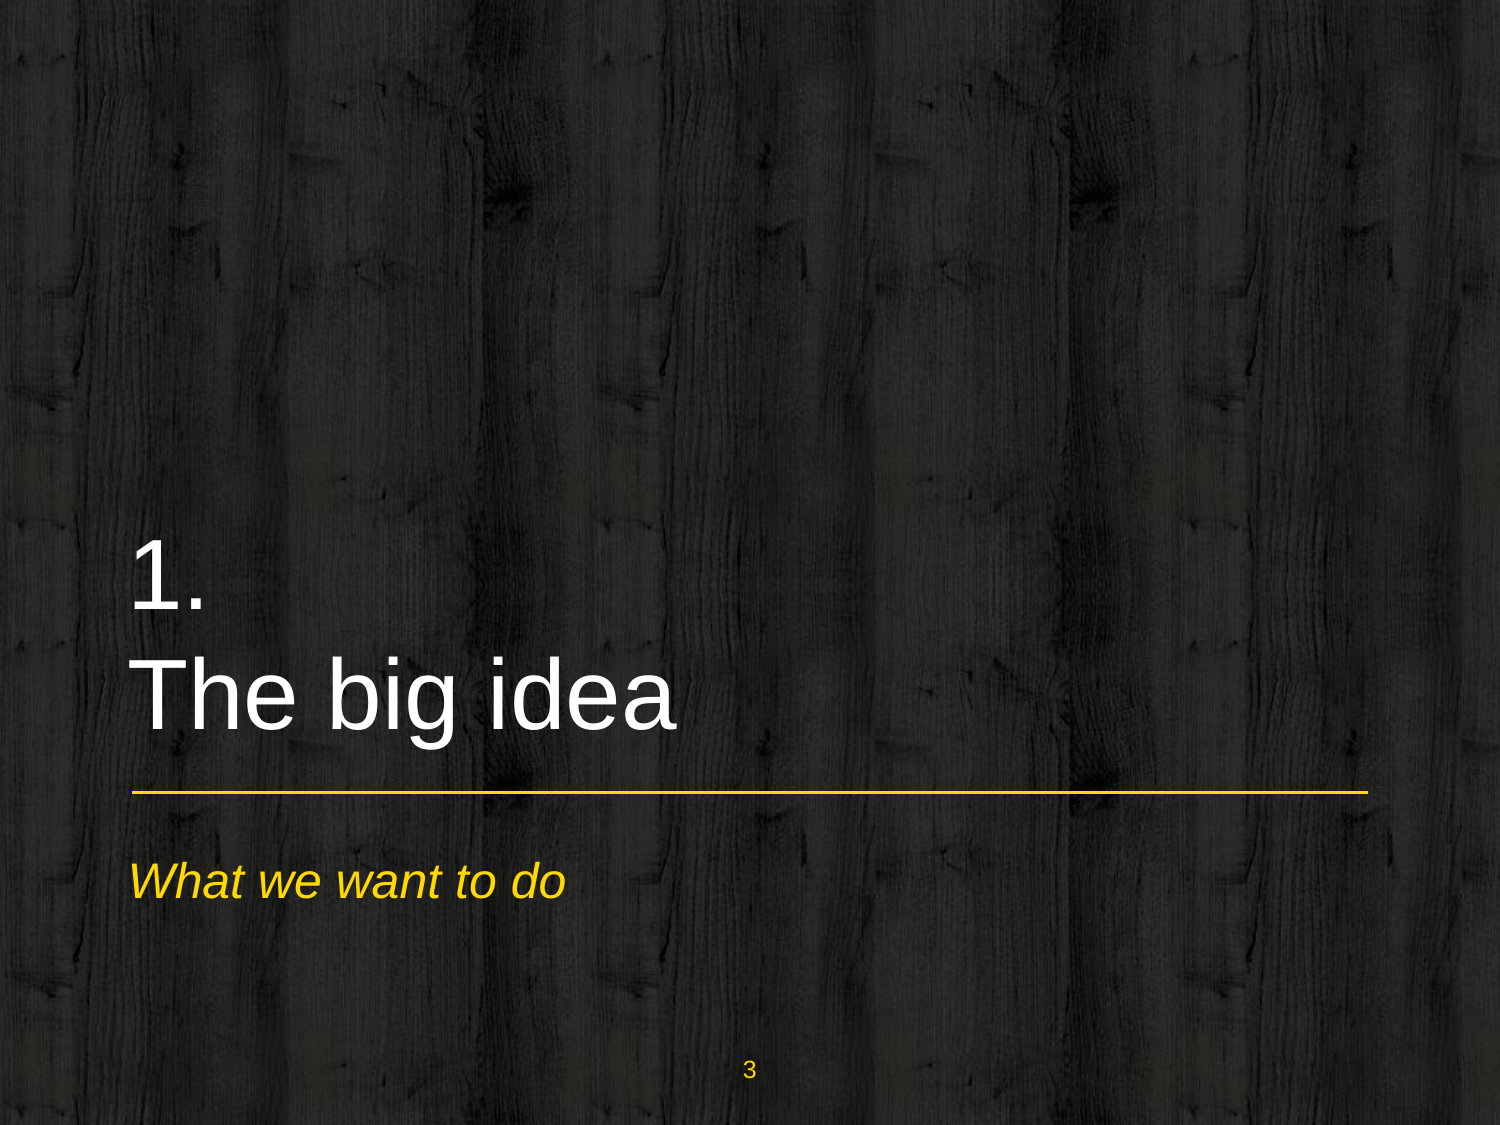

# 1.
The big idea
What we want to do
3